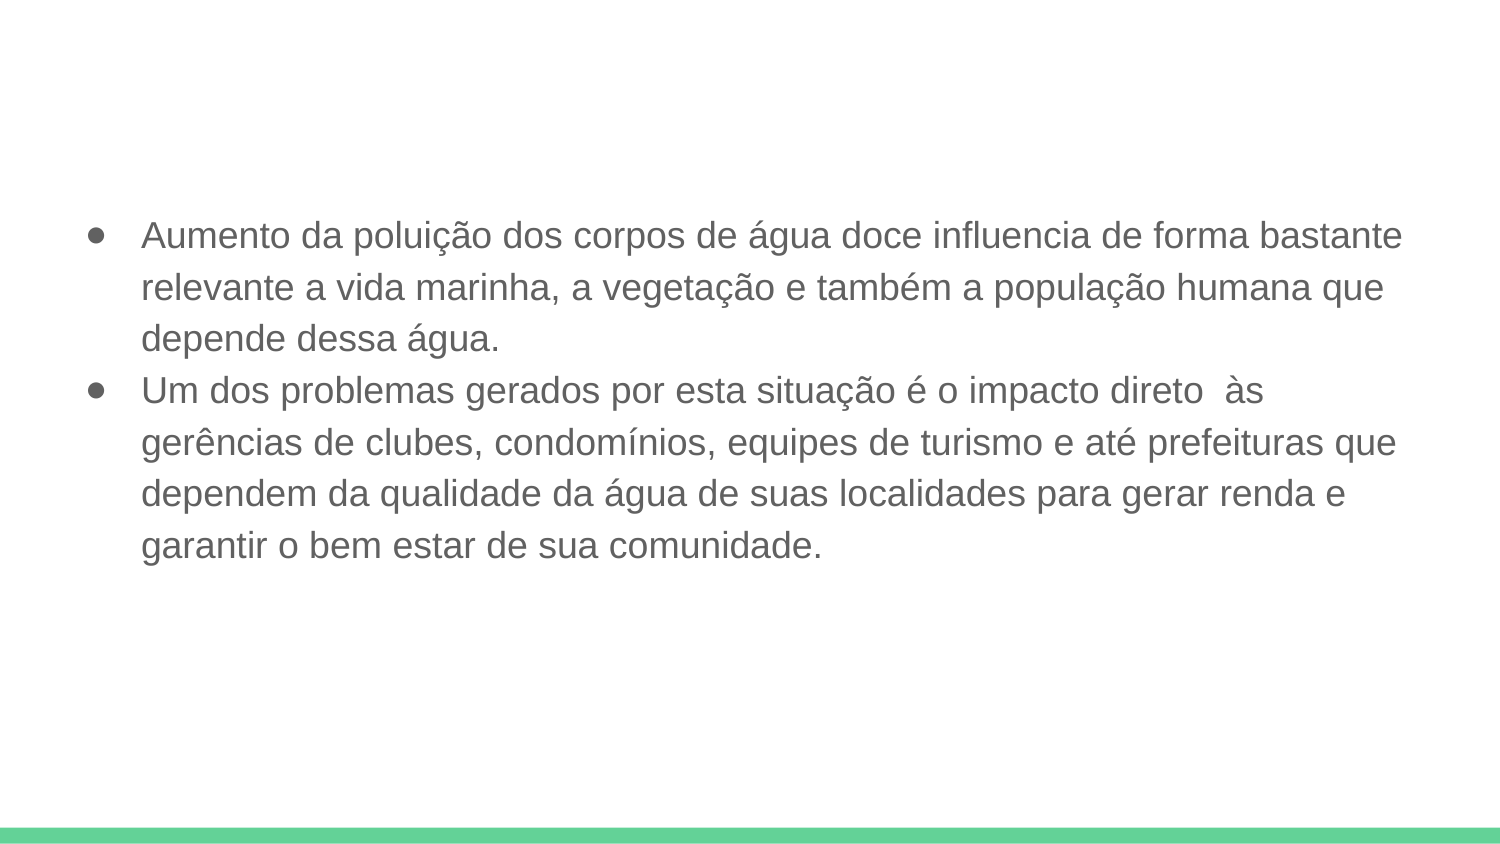

#
Aumento da poluição dos corpos de água doce influencia de forma bastante relevante a vida marinha, a vegetação e também a população humana que depende dessa água.
Um dos problemas gerados por esta situação é o impacto direto  às gerências de clubes, condomínios, equipes de turismo e até prefeituras que dependem da qualidade da água de suas localidades para gerar renda e garantir o bem estar de sua comunidade.